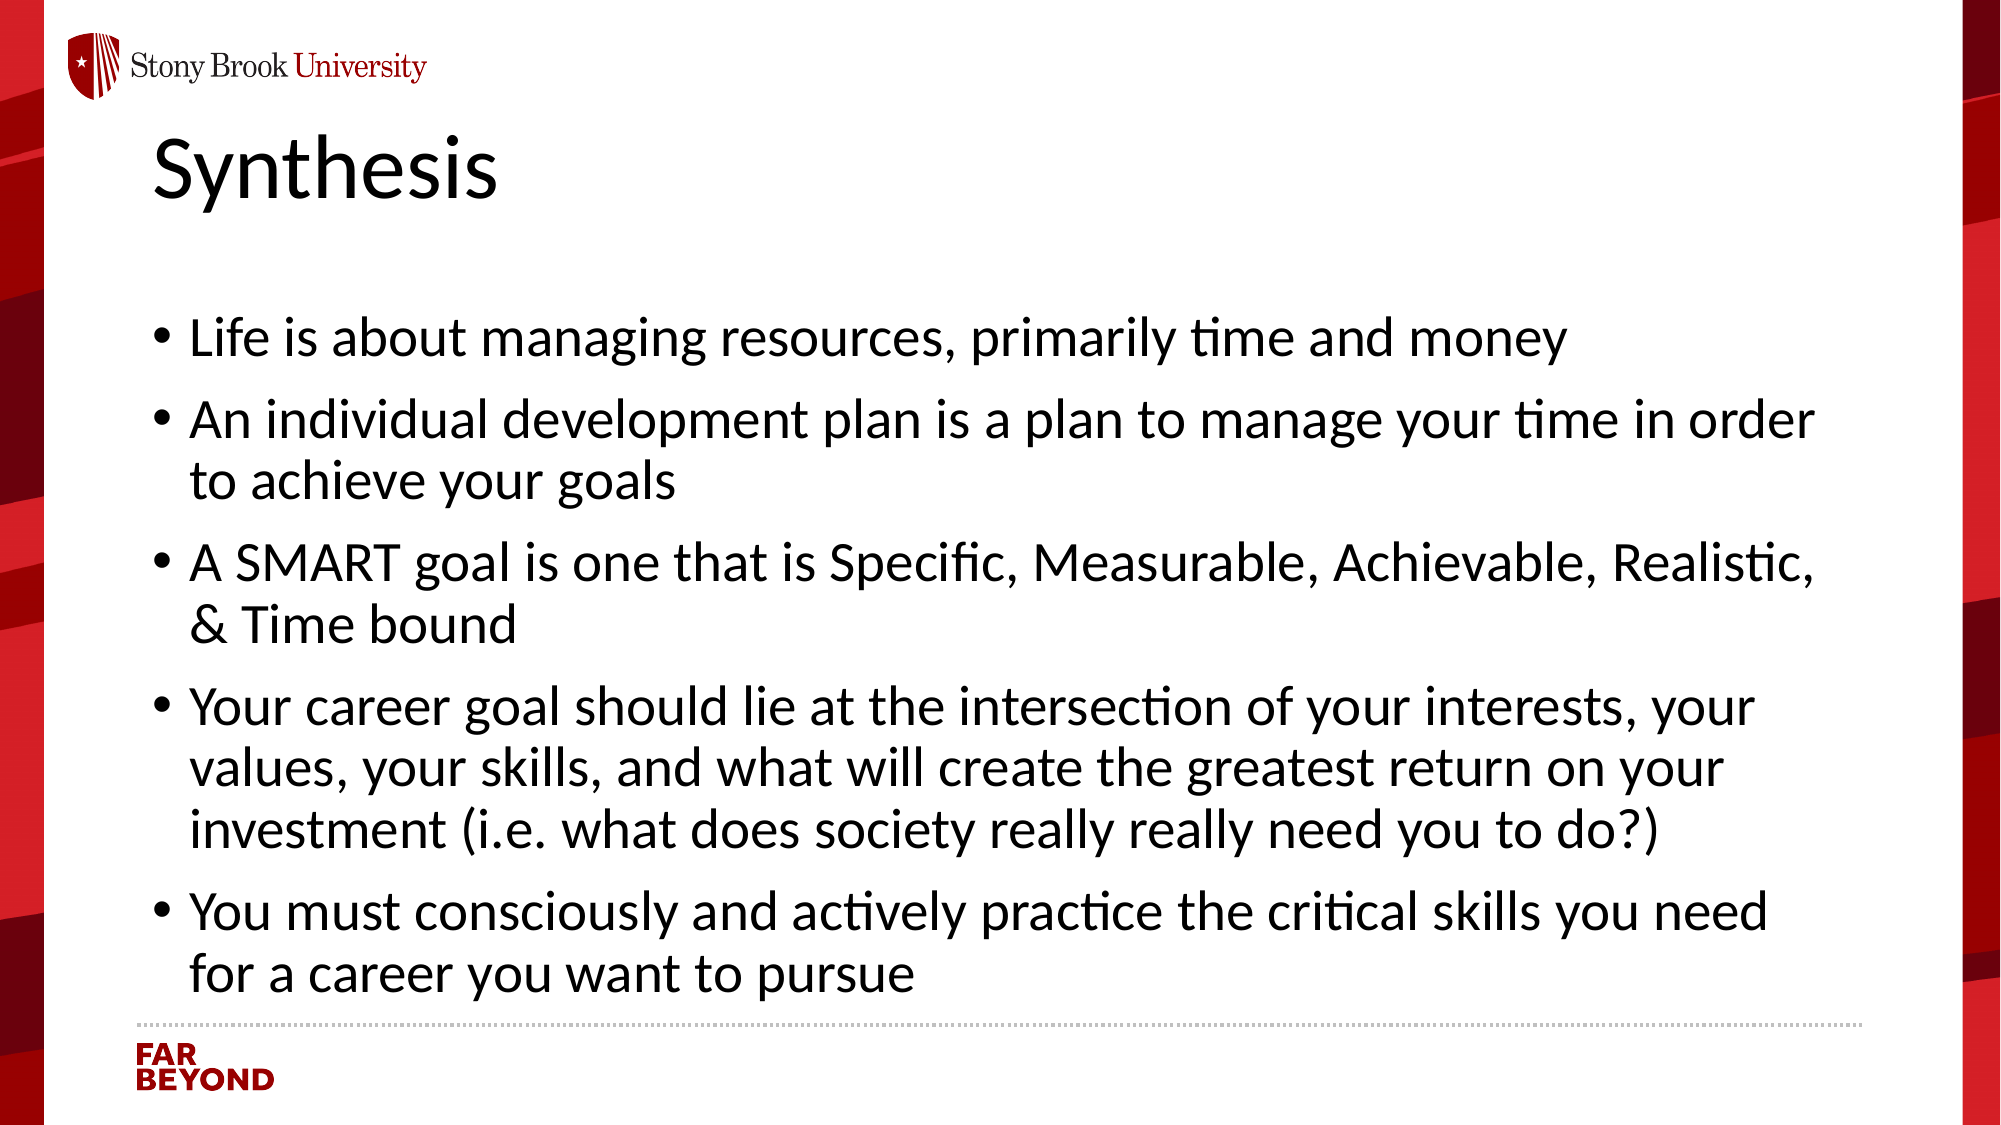

# Synthesis
Life is about managing resources, primarily time and money
An individual development plan is a plan to manage your time in order to achieve your goals
A SMART goal is one that is Specific, Measurable, Achievable, Realistic, & Time bound
Your career goal should lie at the intersection of your interests, your values, your skills, and what will create the greatest return on your investment (i.e. what does society really really need you to do?)
You must consciously and actively practice the critical skills you need for a career you want to pursue